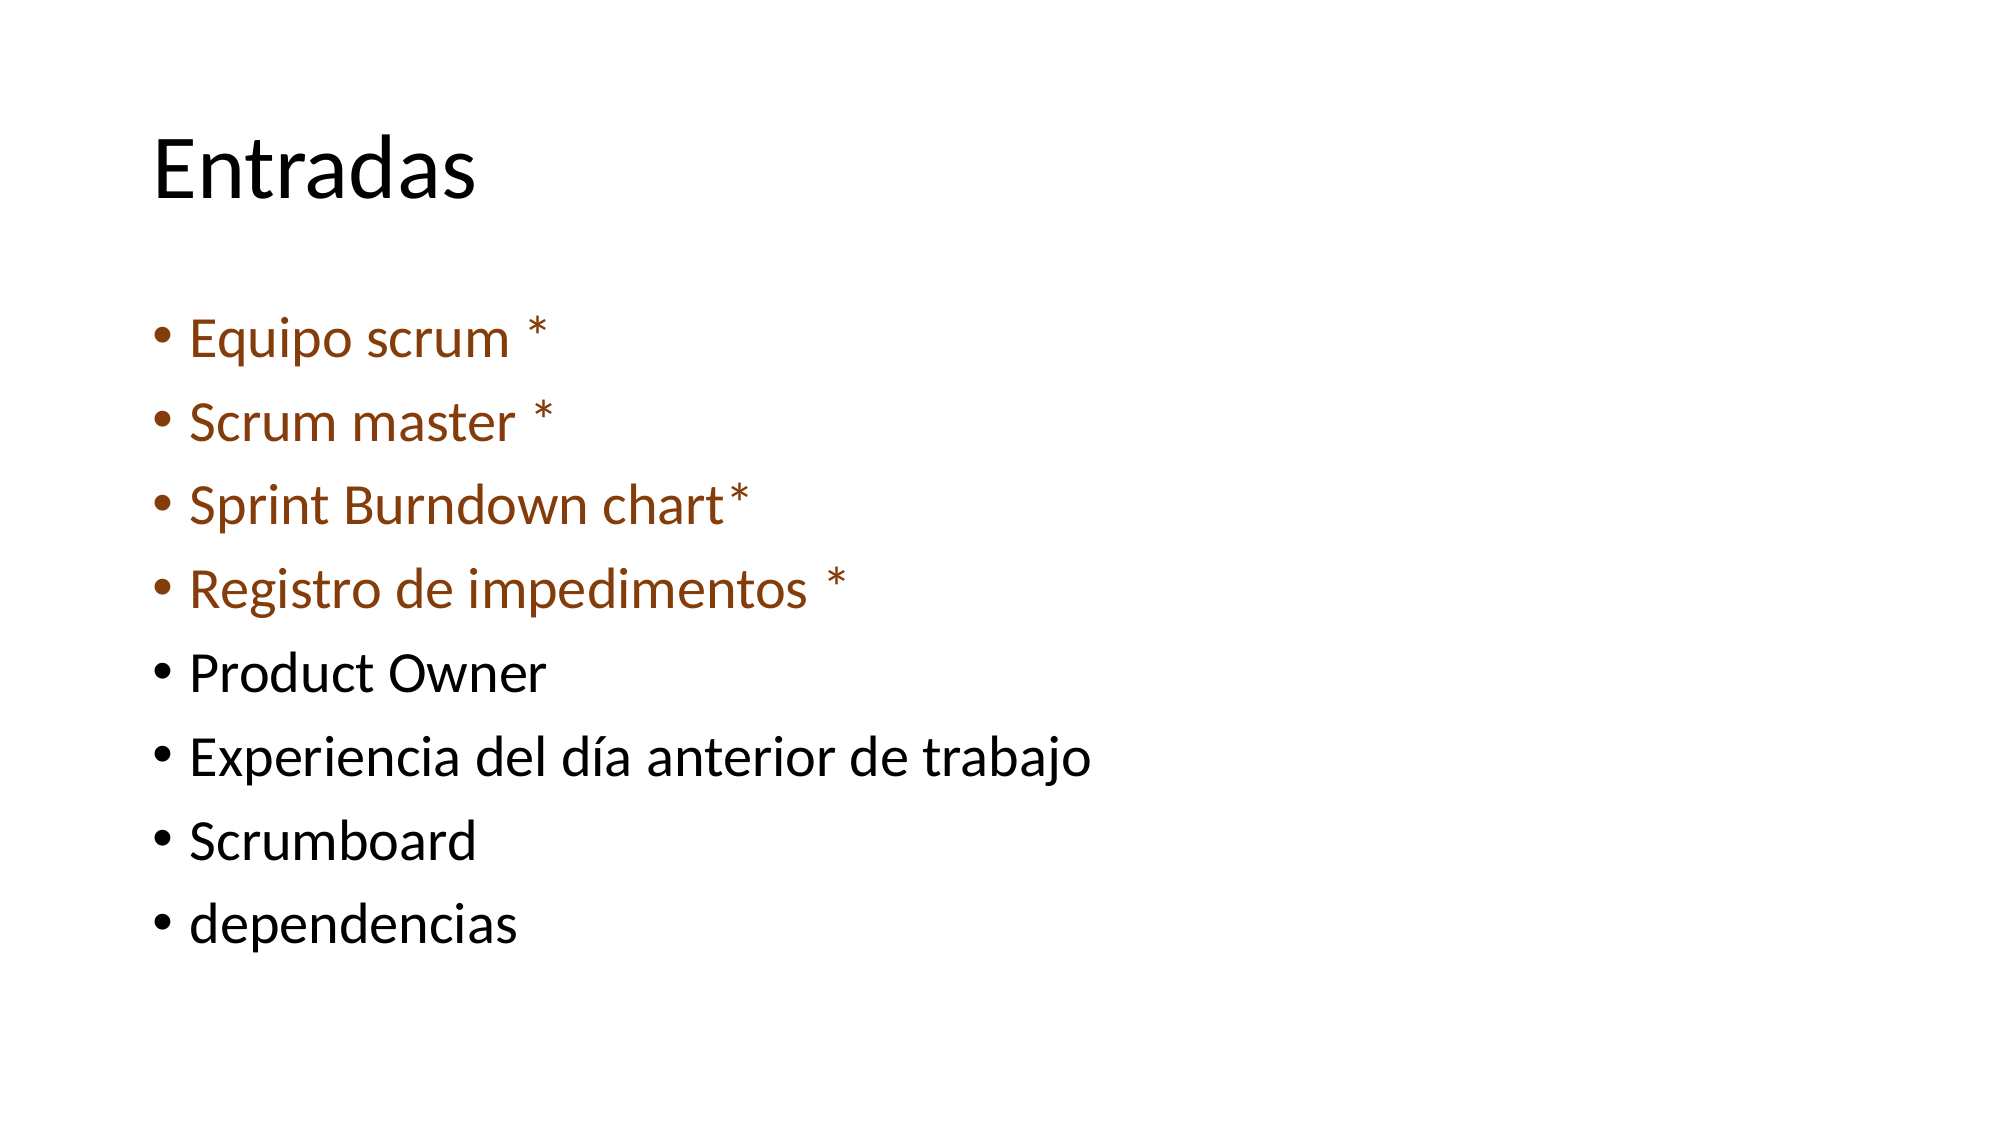

# Entradas
Equipo scrum *
Scrum master *
Sprint Burndown chart*
Registro de impedimentos *
Product Owner
Experiencia del día anterior de trabajo
Scrumboard
dependencias